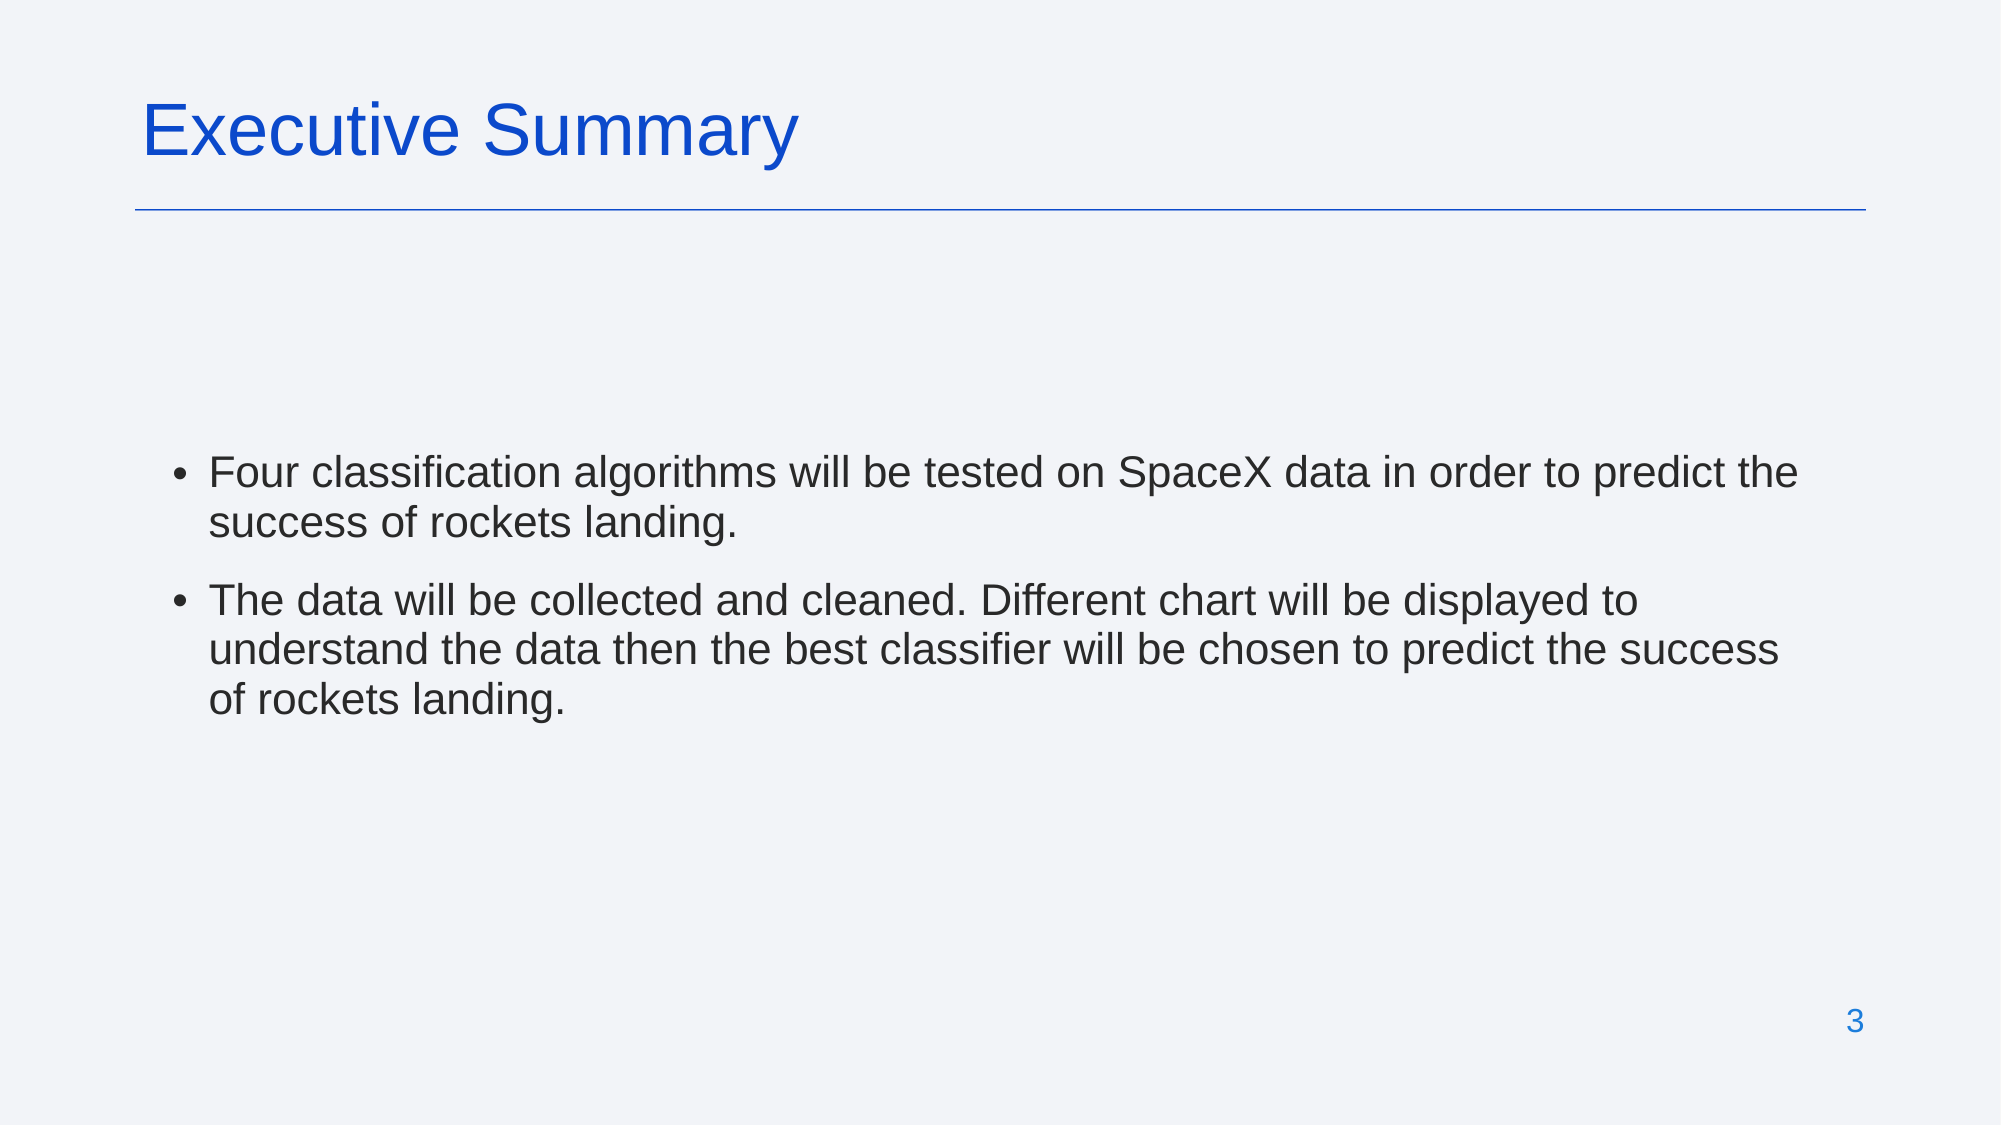

Executive Summary
Four classification algorithms will be tested on SpaceX data in order to predict the success of rockets landing.
The data will be collected and cleaned. Different chart will be displayed to understand the data then the best classifier will be chosen to predict the success of rockets landing.
3